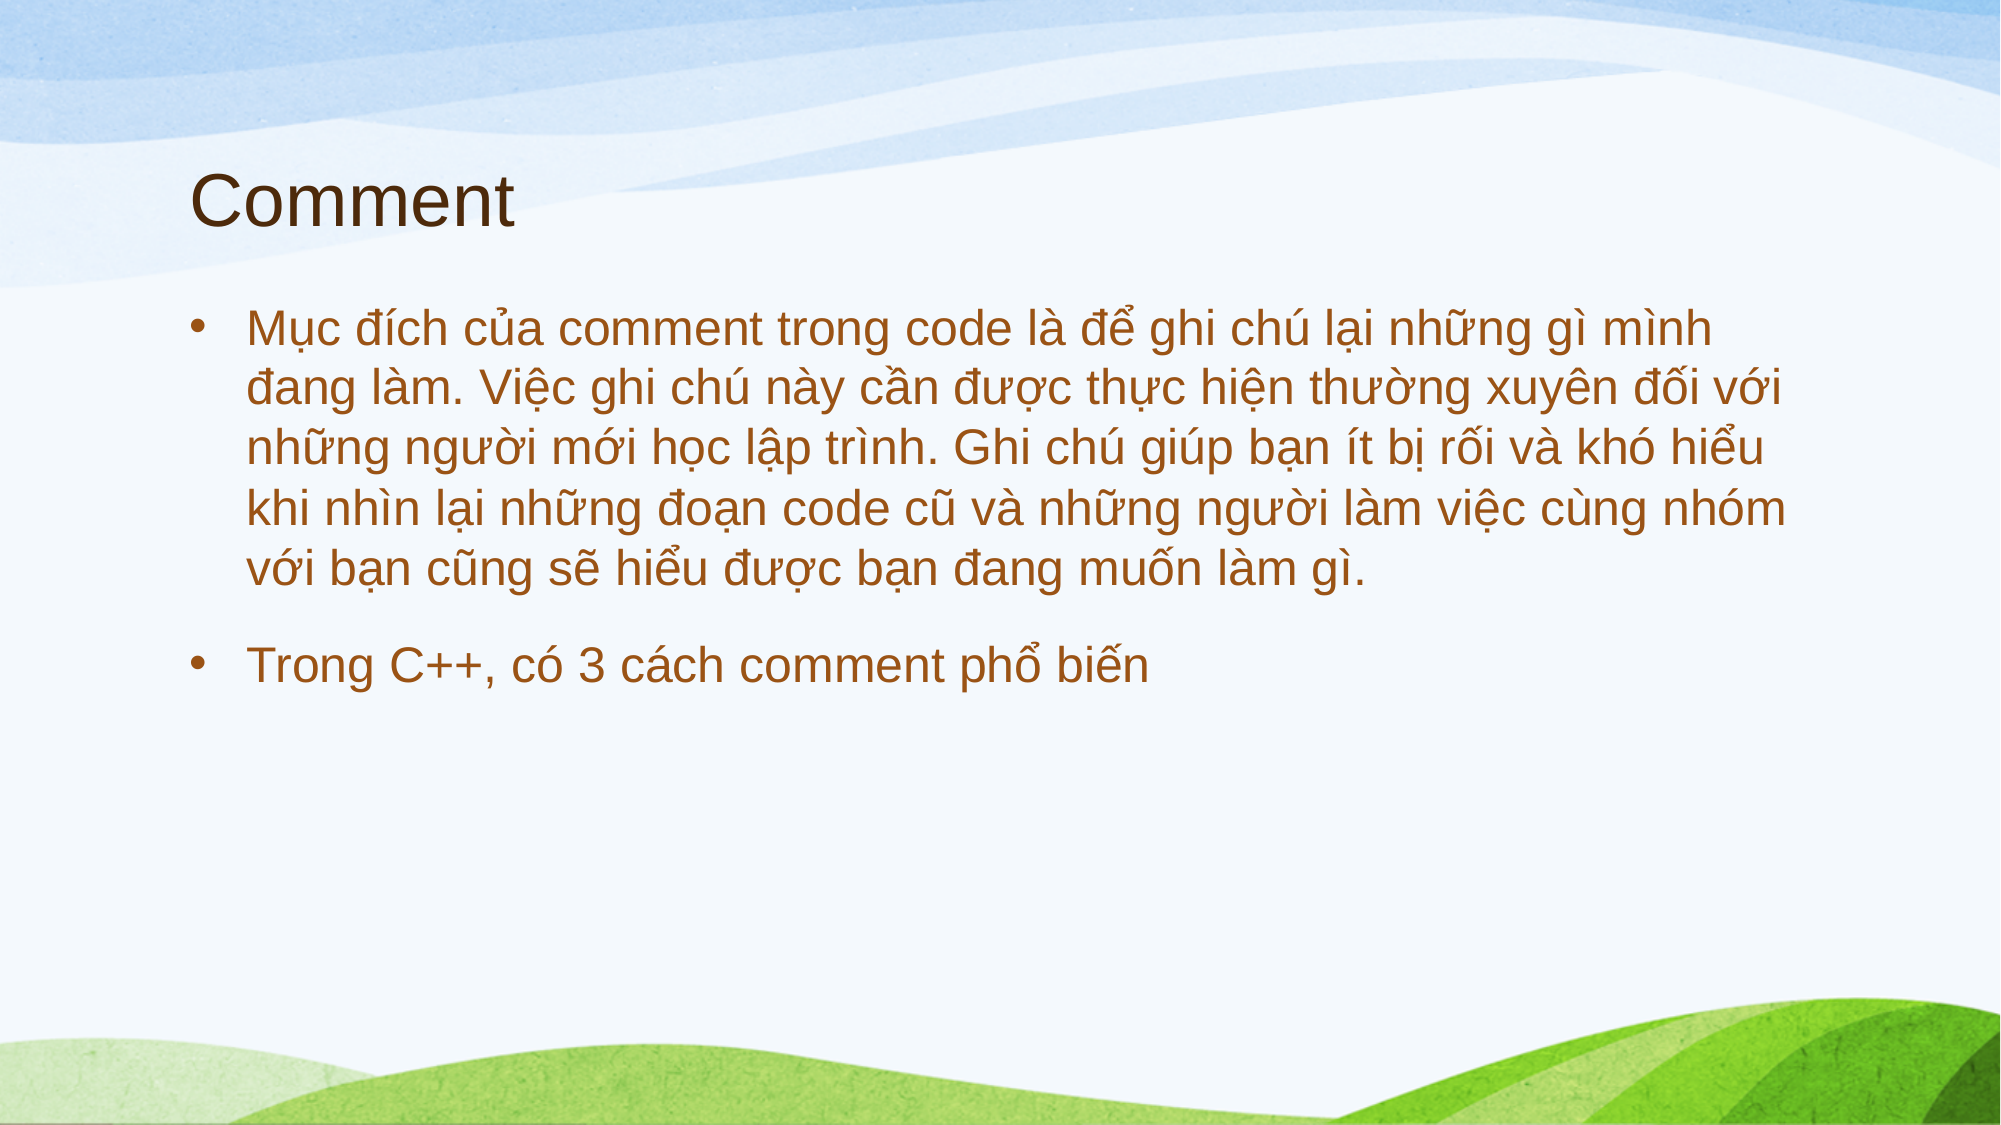

# Comment
Mục đích của comment trong code là để ghi chú lại những gì mình đang làm. Việc ghi chú này cần được thực hiện thường xuyên đối với những người mới học lập trình. Ghi chú giúp bạn ít bị rối và khó hiểu khi nhìn lại những đoạn code cũ và những người làm việc cùng nhóm với bạn cũng sẽ hiểu được bạn đang muốn làm gì.
Trong C++, có 3 cách comment phổ biến